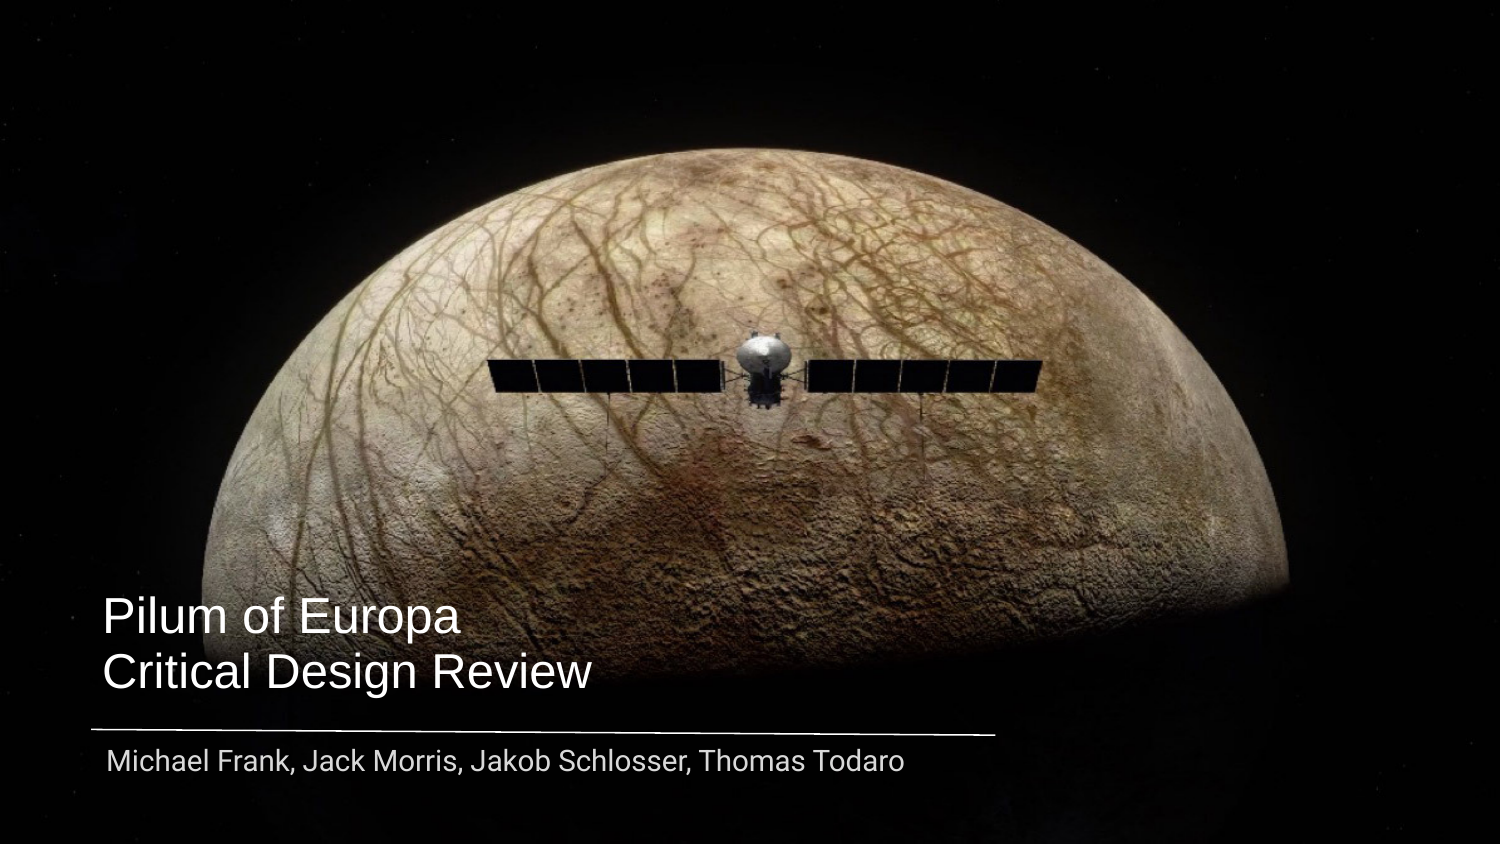

Pilum of Europa
Critical Design Review

Michael Frank, Jack Morris, Jakob Schlosser, Thomas Todaro